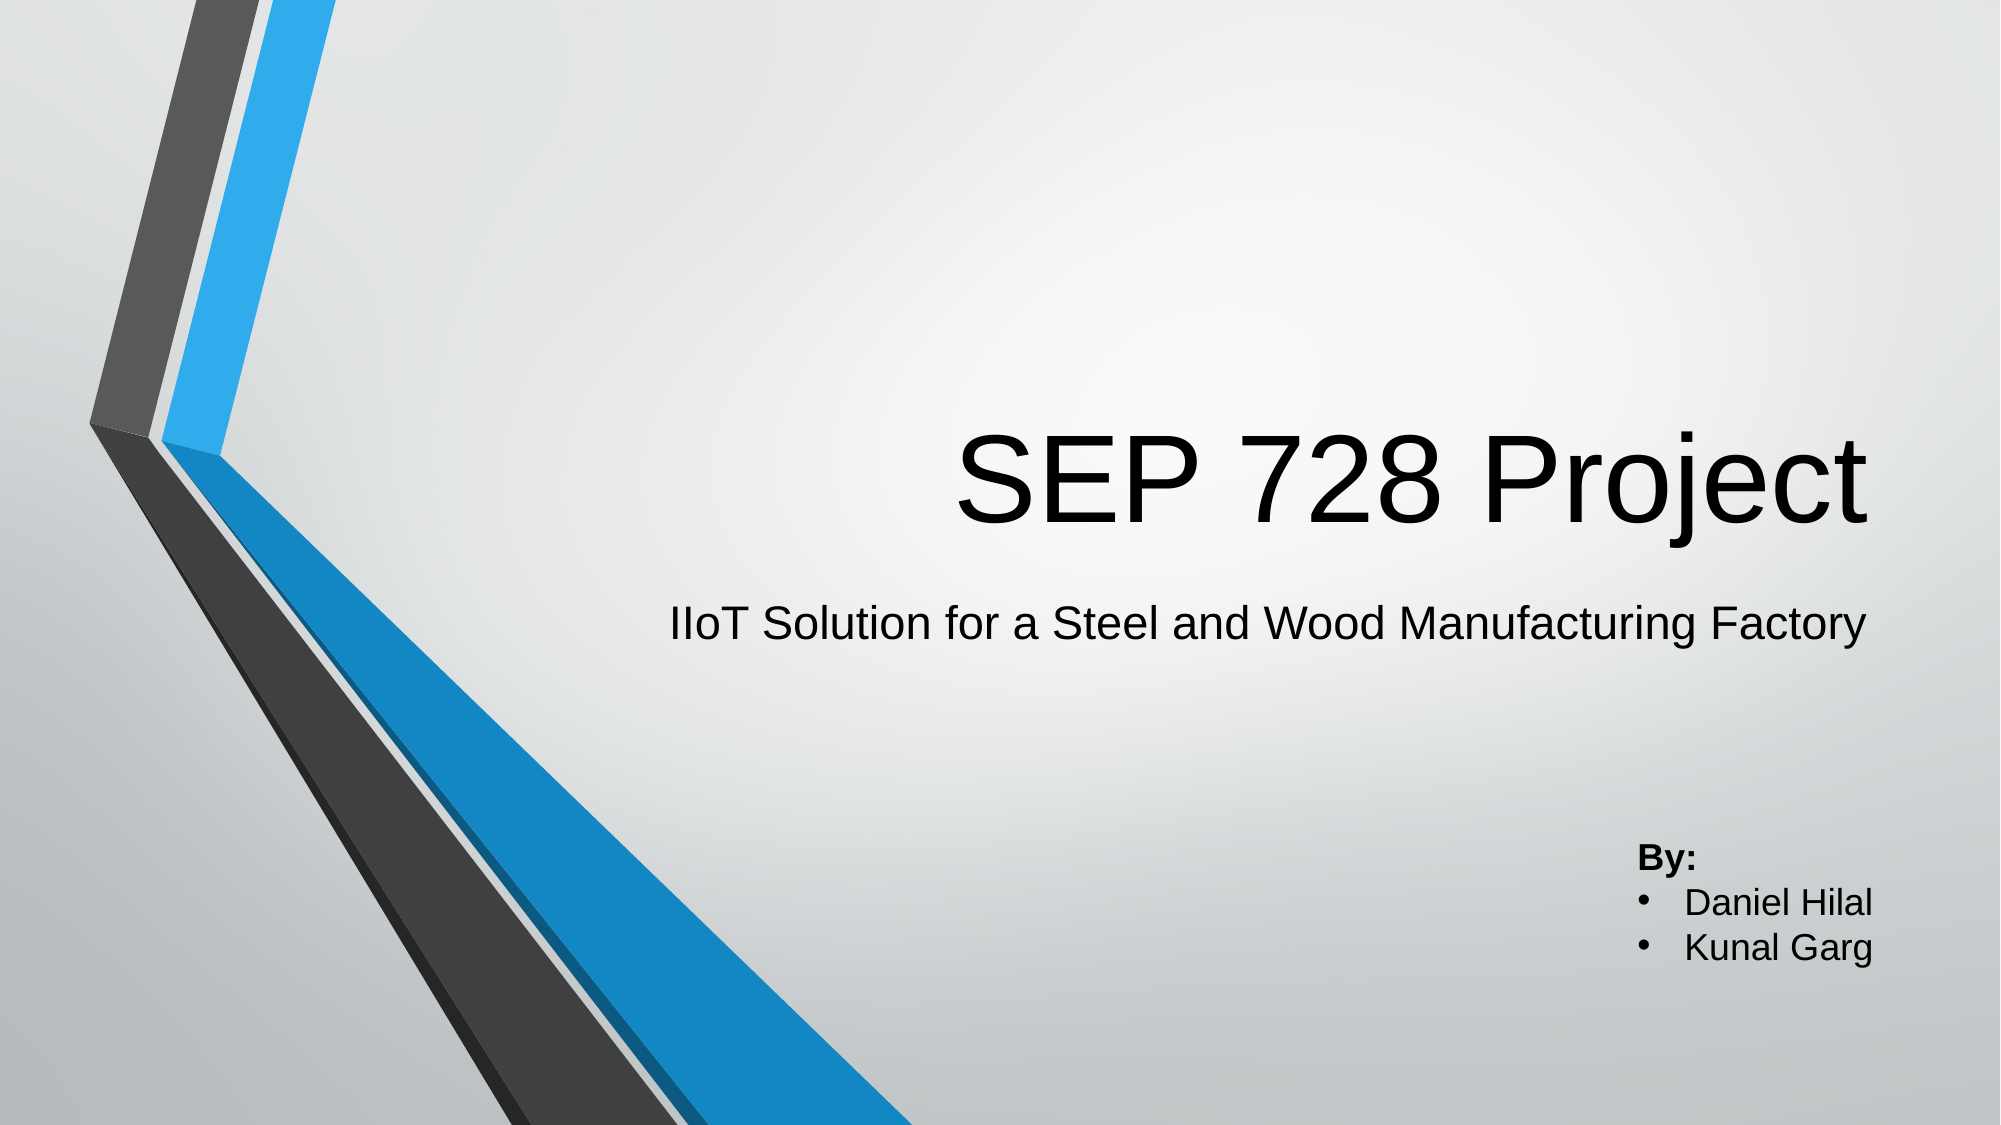

# SEP 728 Project
IIoT Solution for a Steel and Wood Manufacturing Factory
By:
Daniel Hilal
Kunal Garg